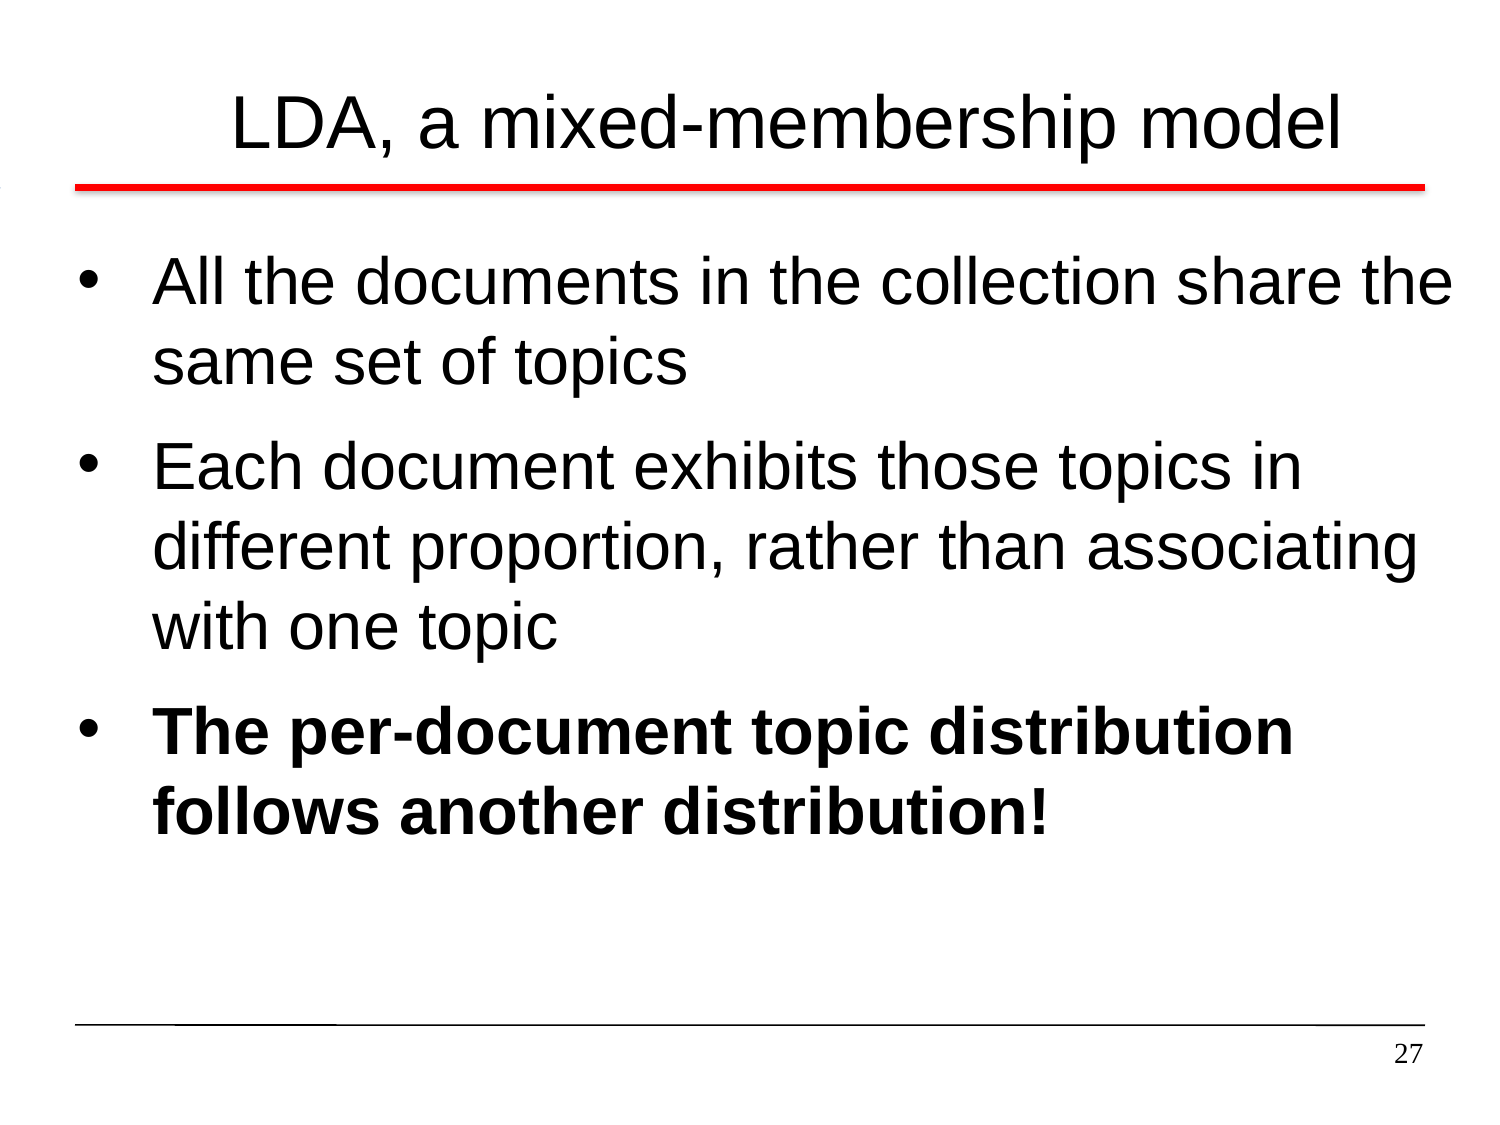

# LDA, a mixed-membership model
All the documents in the collection share the same set of topics
Each document exhibits those topics in different proportion, rather than associating with one topic
The per-document topic distribution follows another distribution!

27